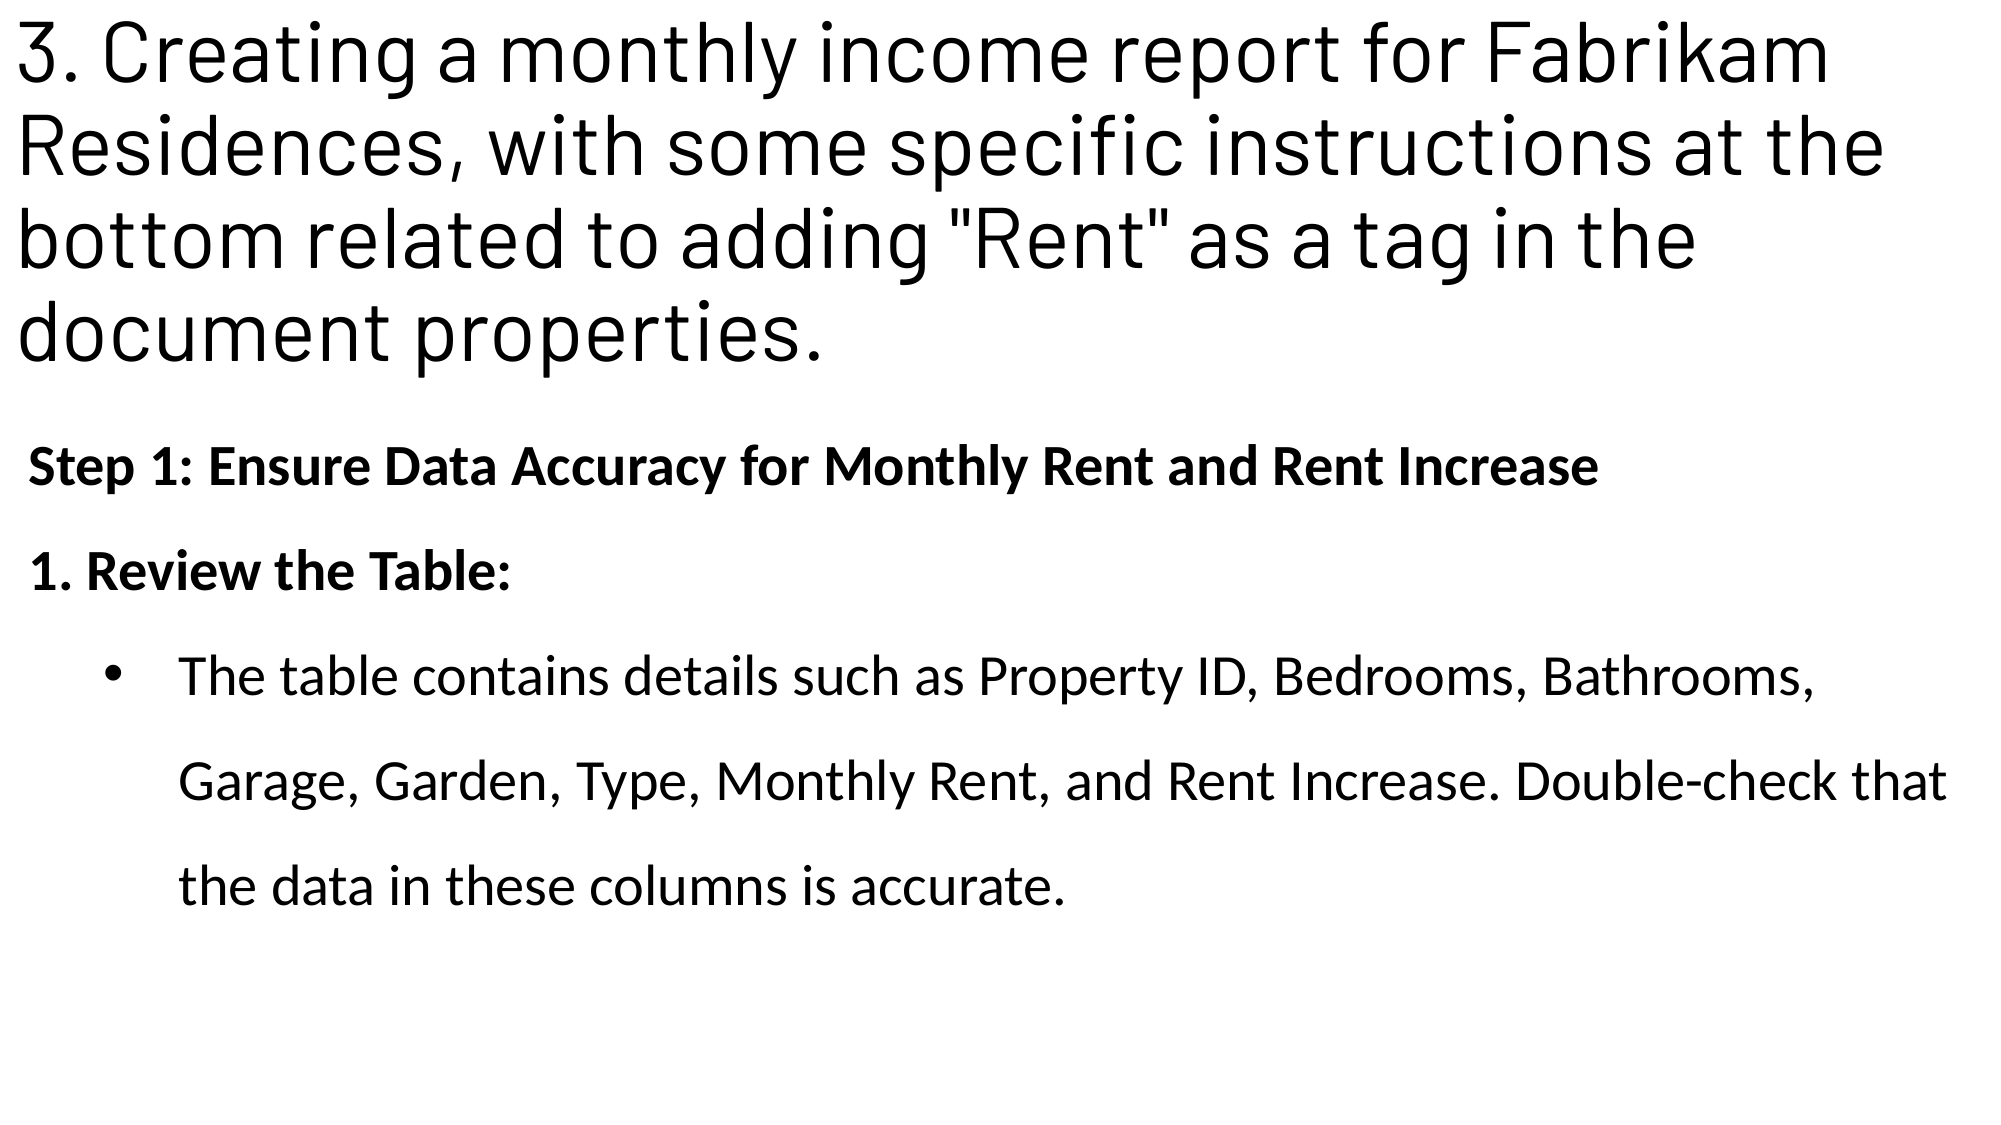

# 3. Creating a monthly income report for Fabrikam Residences, with some specific instructions at the bottom related to adding "Rent" as a tag in the document properties.
Step 1: Ensure Data Accuracy for Monthly Rent and Rent Increase
 Review the Table:
The table contains details such as Property ID, Bedrooms, Bathrooms, Garage, Garden, Type, Monthly Rent, and Rent Increase. Double-check that the data in these columns is accurate.